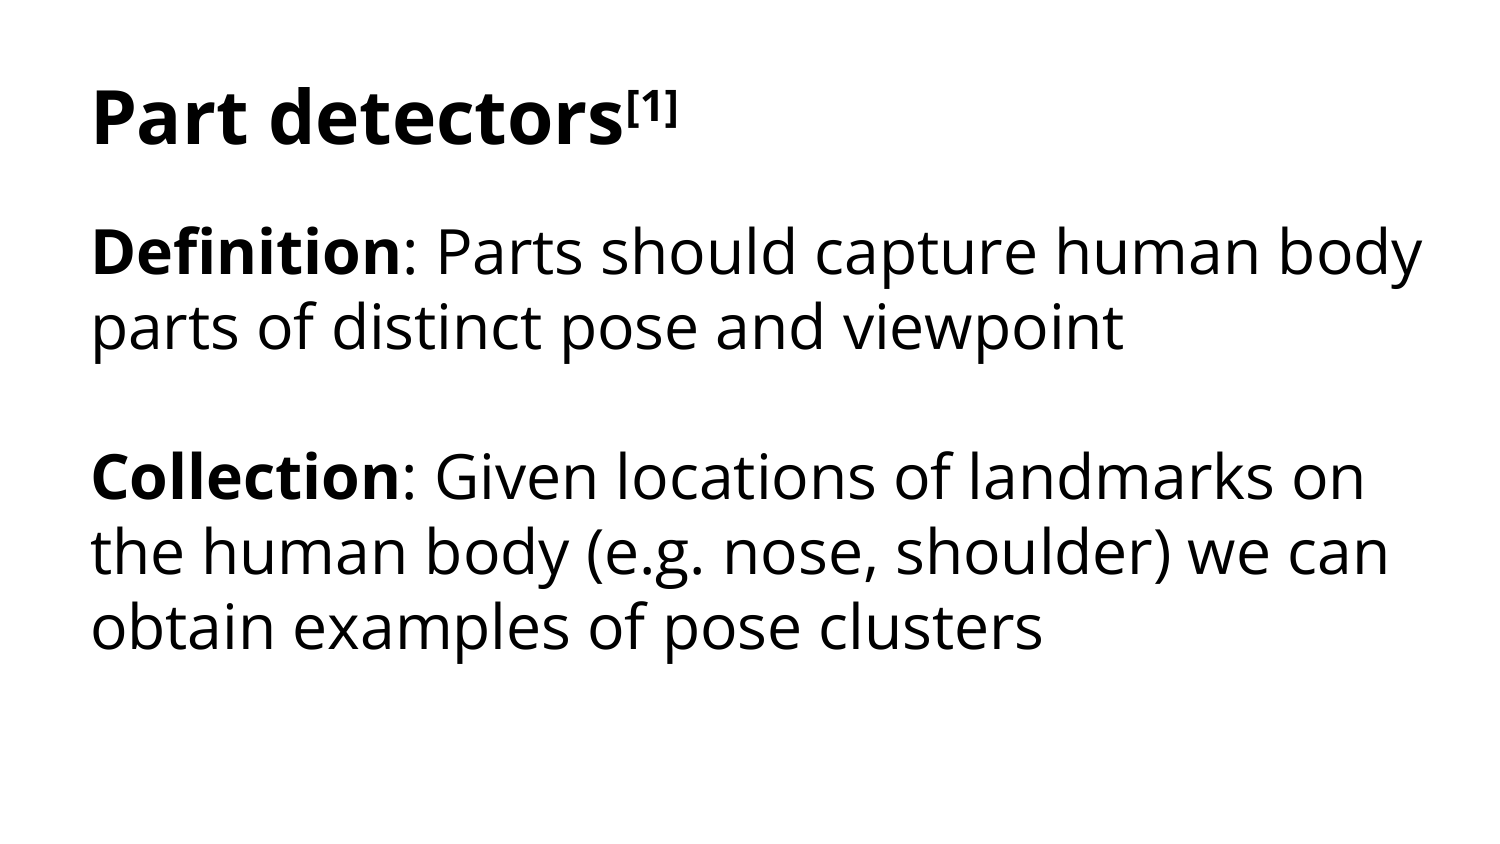

# Part detectors[1]
Definition: Parts should capture human body parts of distinct pose and viewpoint

Collection: Given locations of landmarks on the human body (e.g. nose, shoulder) we can obtain examples of pose clusters